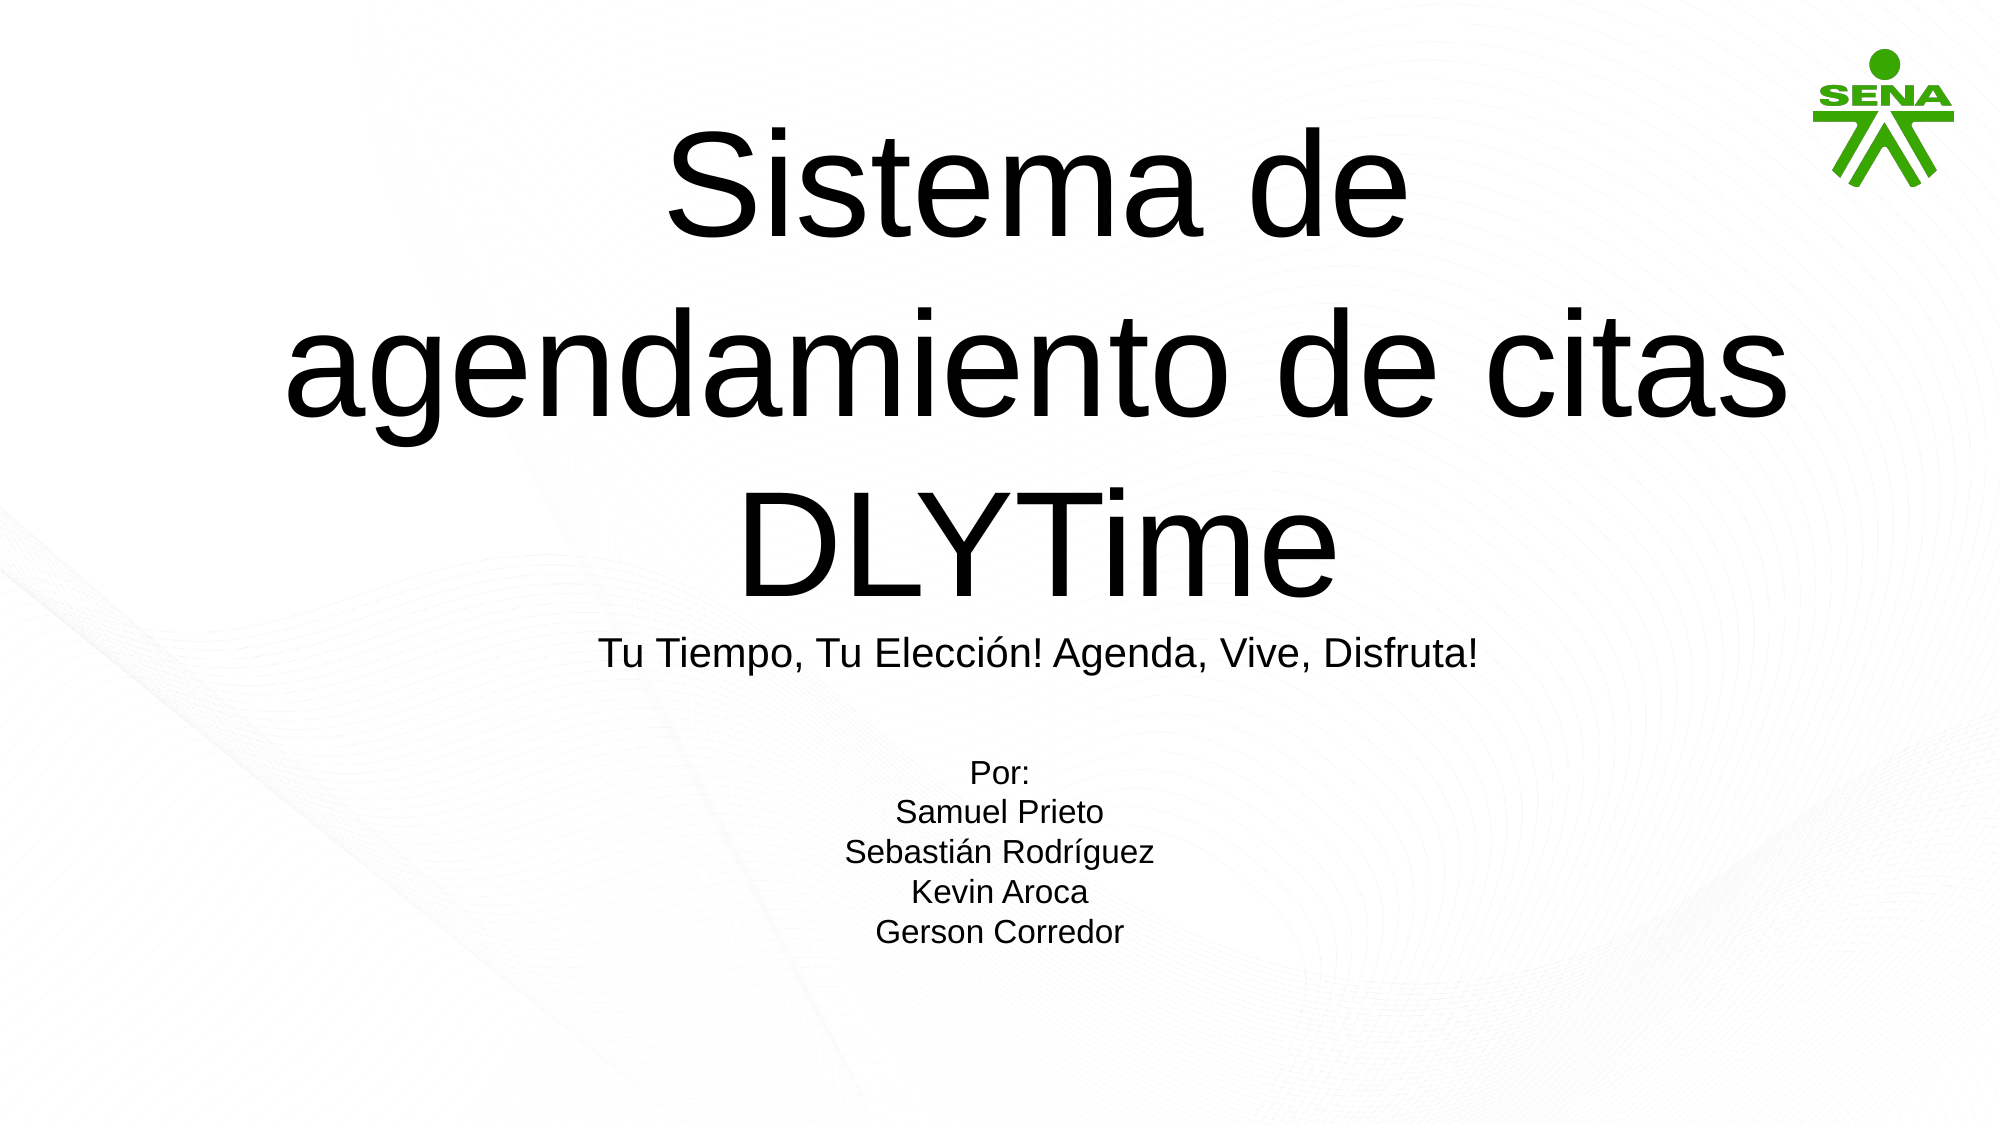

Sistema de agendamiento de citas DLYTime
Tu Tiempo, Tu Elección! Agenda, Vive, Disfruta!
Por:
Samuel Prieto
Sebastián Rodríguez
Kevin Aroca
Gerson Corredor